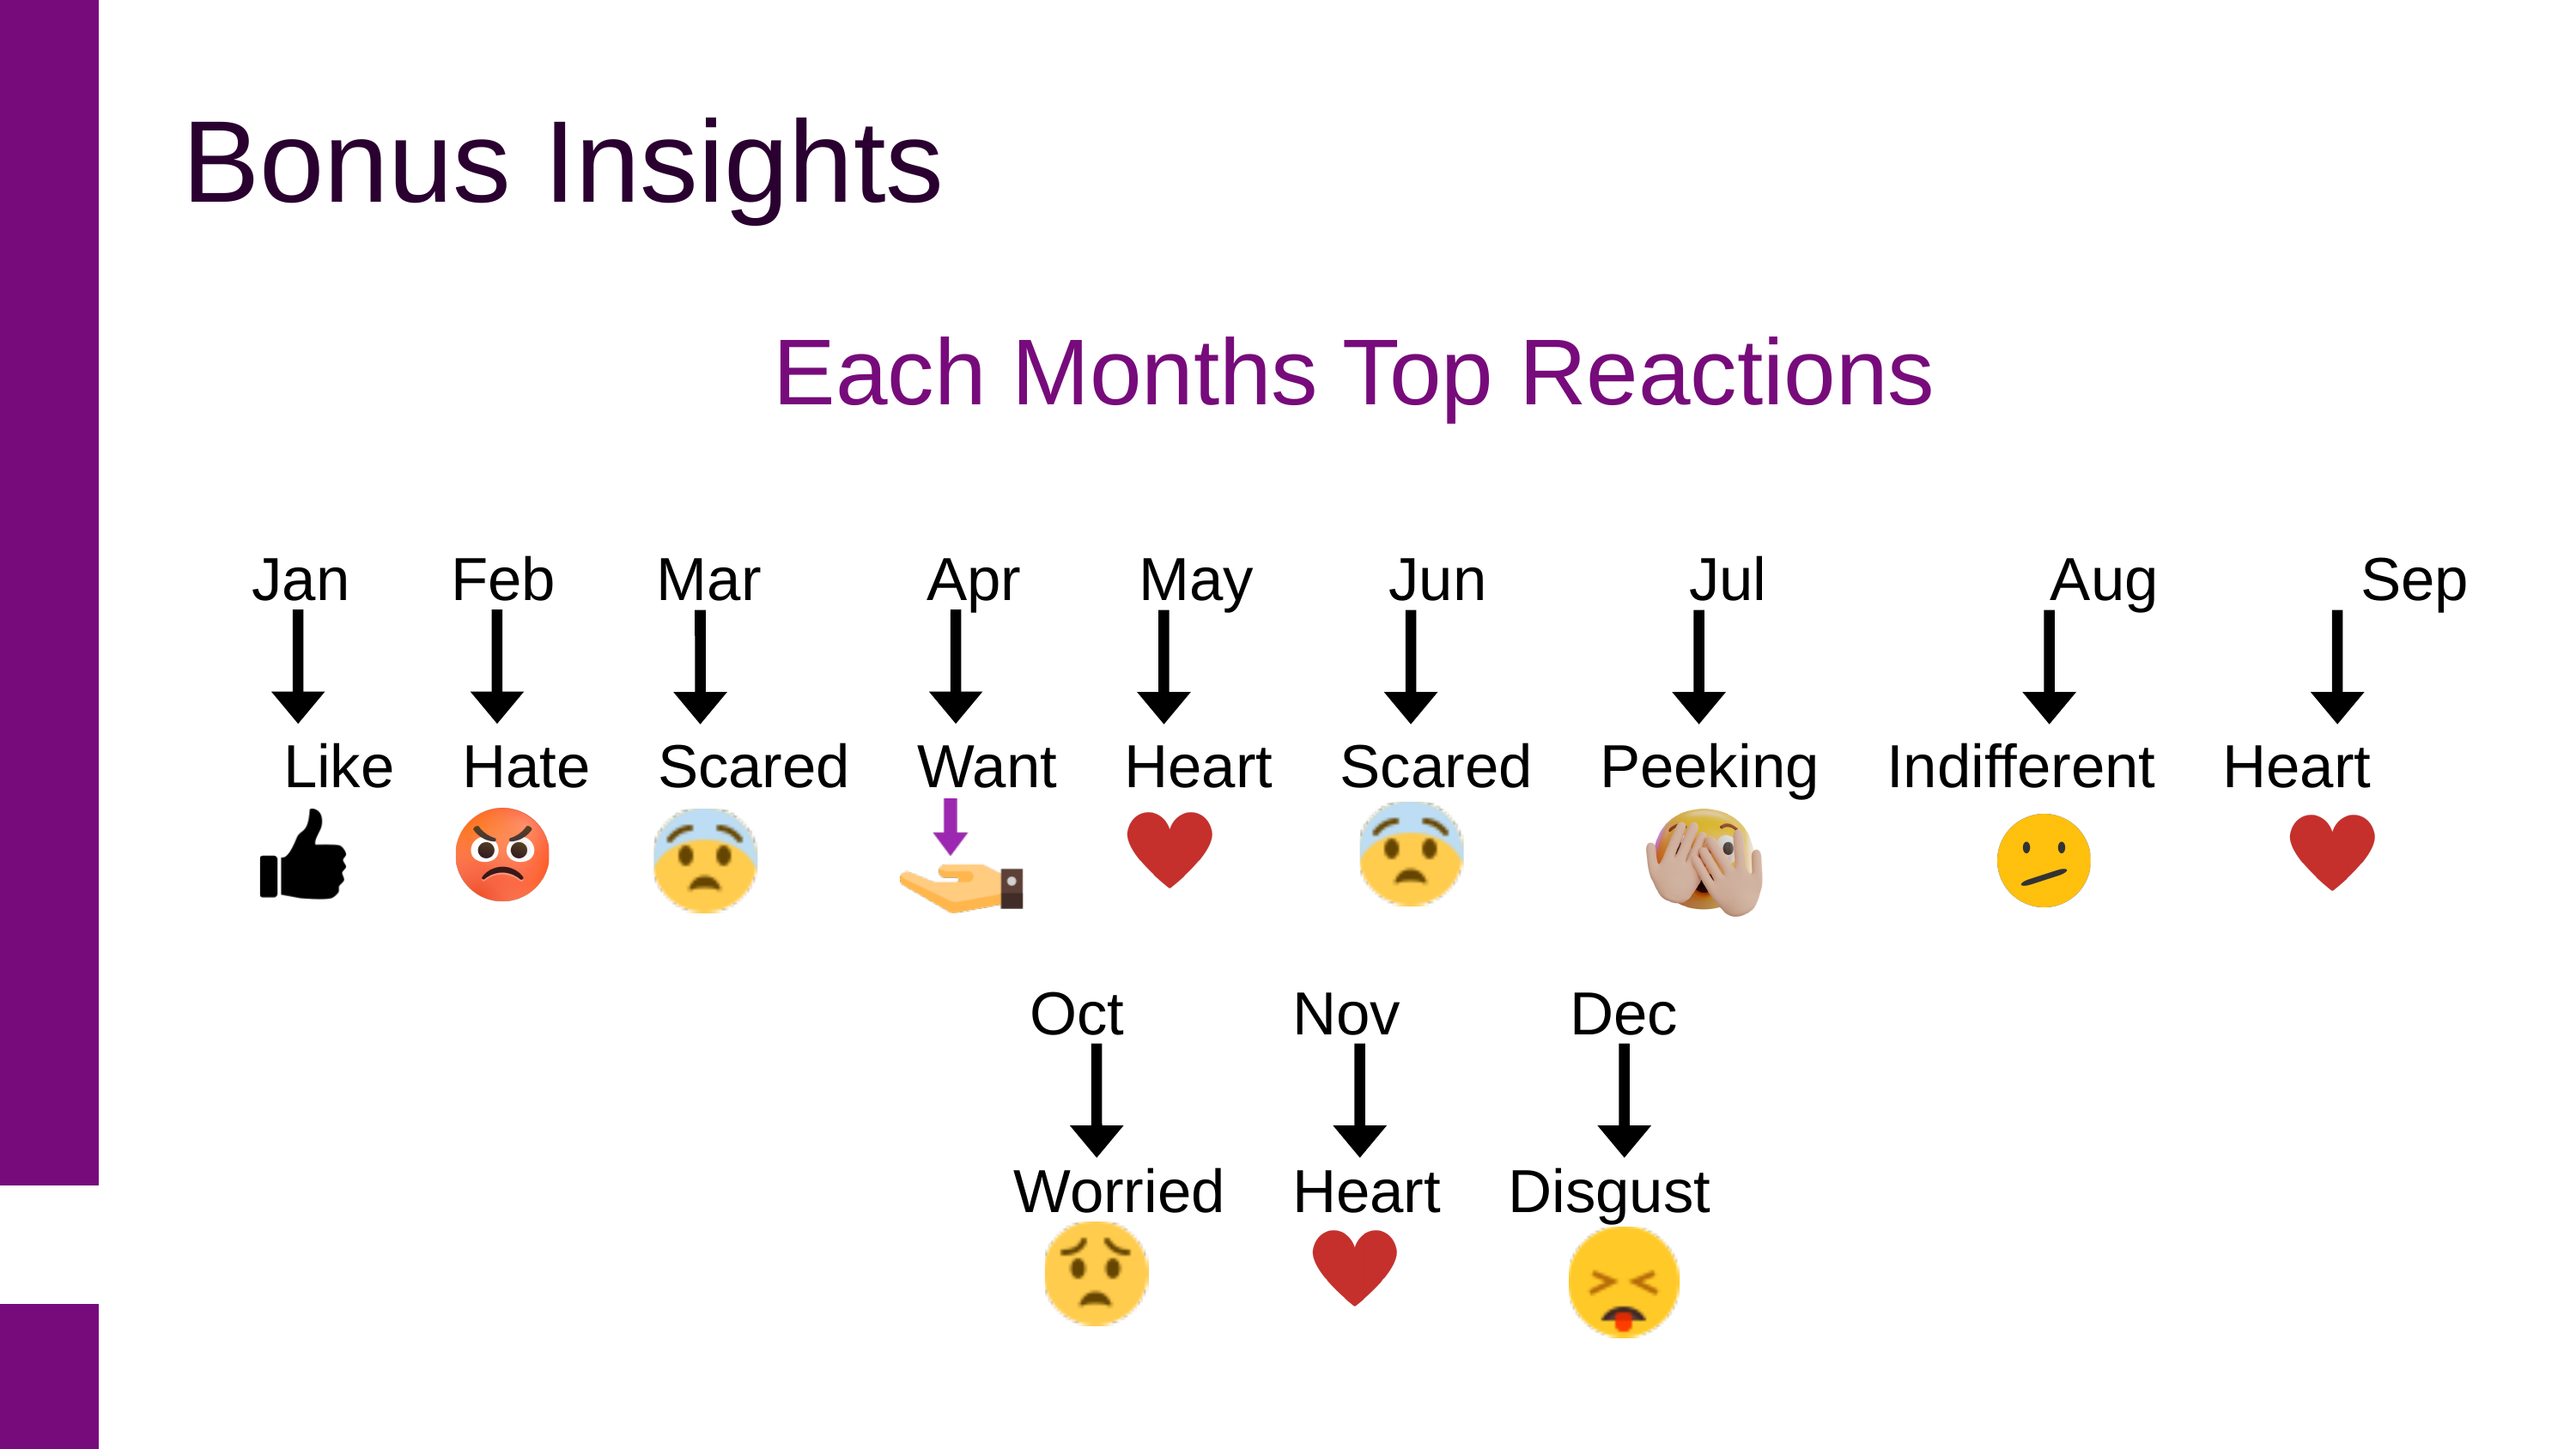

Bonus Insights
Each Months Top Reactions
 Jan      Feb      Mar          Apr       May        Jun            Jul                 Aug            Sep

Like    Hate    Scared    Want    Heart    Scared    Peeking    Indifferent    Heart

 Worried    Heart    Disgust

Oct          Nov          Dec